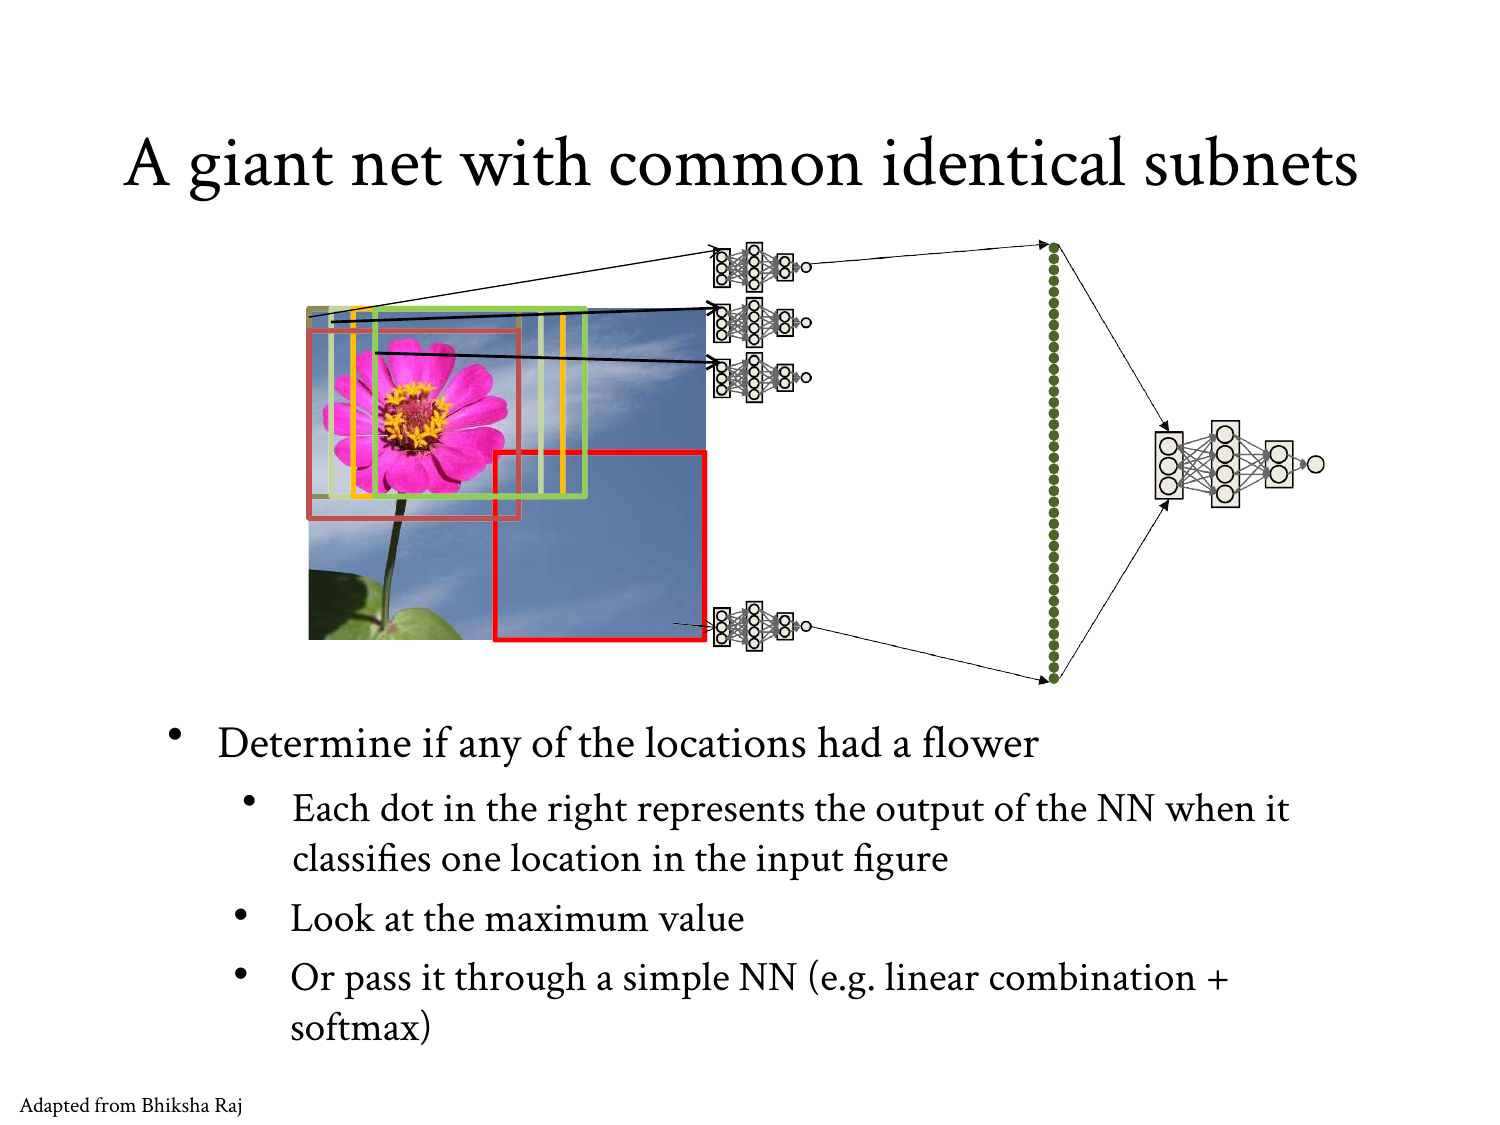

# A giant net with common identical subnets

Determine if any of the locations had a flower
Each dot in the right represents the output of the NN when it classifies one location in the input figure
Look at the maximum value
Or pass it through a simple NN (e.g. linear combination + softmax)
Adapted from Bhiksha Raj